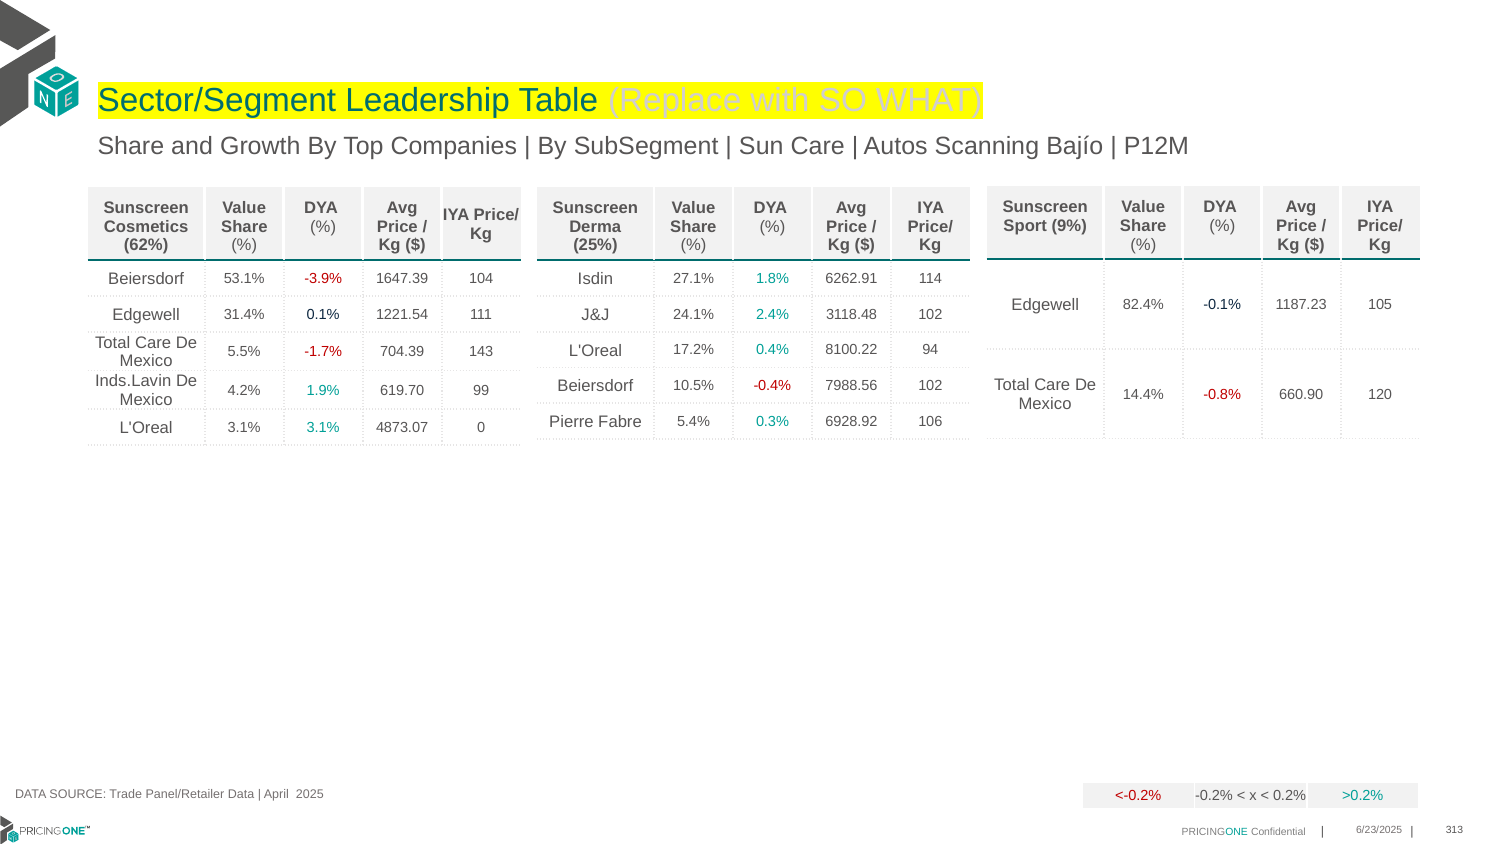

# Sector/Segment Leadership Table (Replace with SO WHAT)
Share and Growth By Top Companies | By SubSegment | Sun Care | Autos Scanning Bajío | P12M
| Sunscreen Sport (9%) | Value Share (%) | DYA (%) | Avg Price /Kg ($) | IYA Price/Kg |
| --- | --- | --- | --- | --- |
| Edgewell | 82.4% | -0.1% | 1187.23 | 105 |
| Total Care De Mexico | 14.4% | -0.8% | 660.90 | 120 |
| Sunscreen Cosmetics (62%) | Value Share (%) | DYA (%) | Avg Price /Kg ($) | IYA Price/ Kg |
| --- | --- | --- | --- | --- |
| Beiersdorf | 53.1% | -3.9% | 1647.39 | 104 |
| Edgewell | 31.4% | 0.1% | 1221.54 | 111 |
| Total Care De Mexico | 5.5% | -1.7% | 704.39 | 143 |
| Inds.Lavin De Mexico | 4.2% | 1.9% | 619.70 | 99 |
| L'Oreal | 3.1% | 3.1% | 4873.07 | 0 |
| Sunscreen Derma (25%) | Value Share (%) | DYA (%) | Avg Price /Kg ($) | IYA Price/Kg |
| --- | --- | --- | --- | --- |
| Isdin | 27.1% | 1.8% | 6262.91 | 114 |
| J&J | 24.1% | 2.4% | 3118.48 | 102 |
| L'Oreal | 17.2% | 0.4% | 8100.22 | 94 |
| Beiersdorf | 10.5% | -0.4% | 7988.56 | 102 |
| Pierre Fabre | 5.4% | 0.3% | 6928.92 | 106 |
DATA SOURCE: Trade Panel/Retailer Data | April  2025
| <-0.2% | -0.2% < x < 0.2% | >0.2% |
| --- | --- | --- |

6/23/2025
313